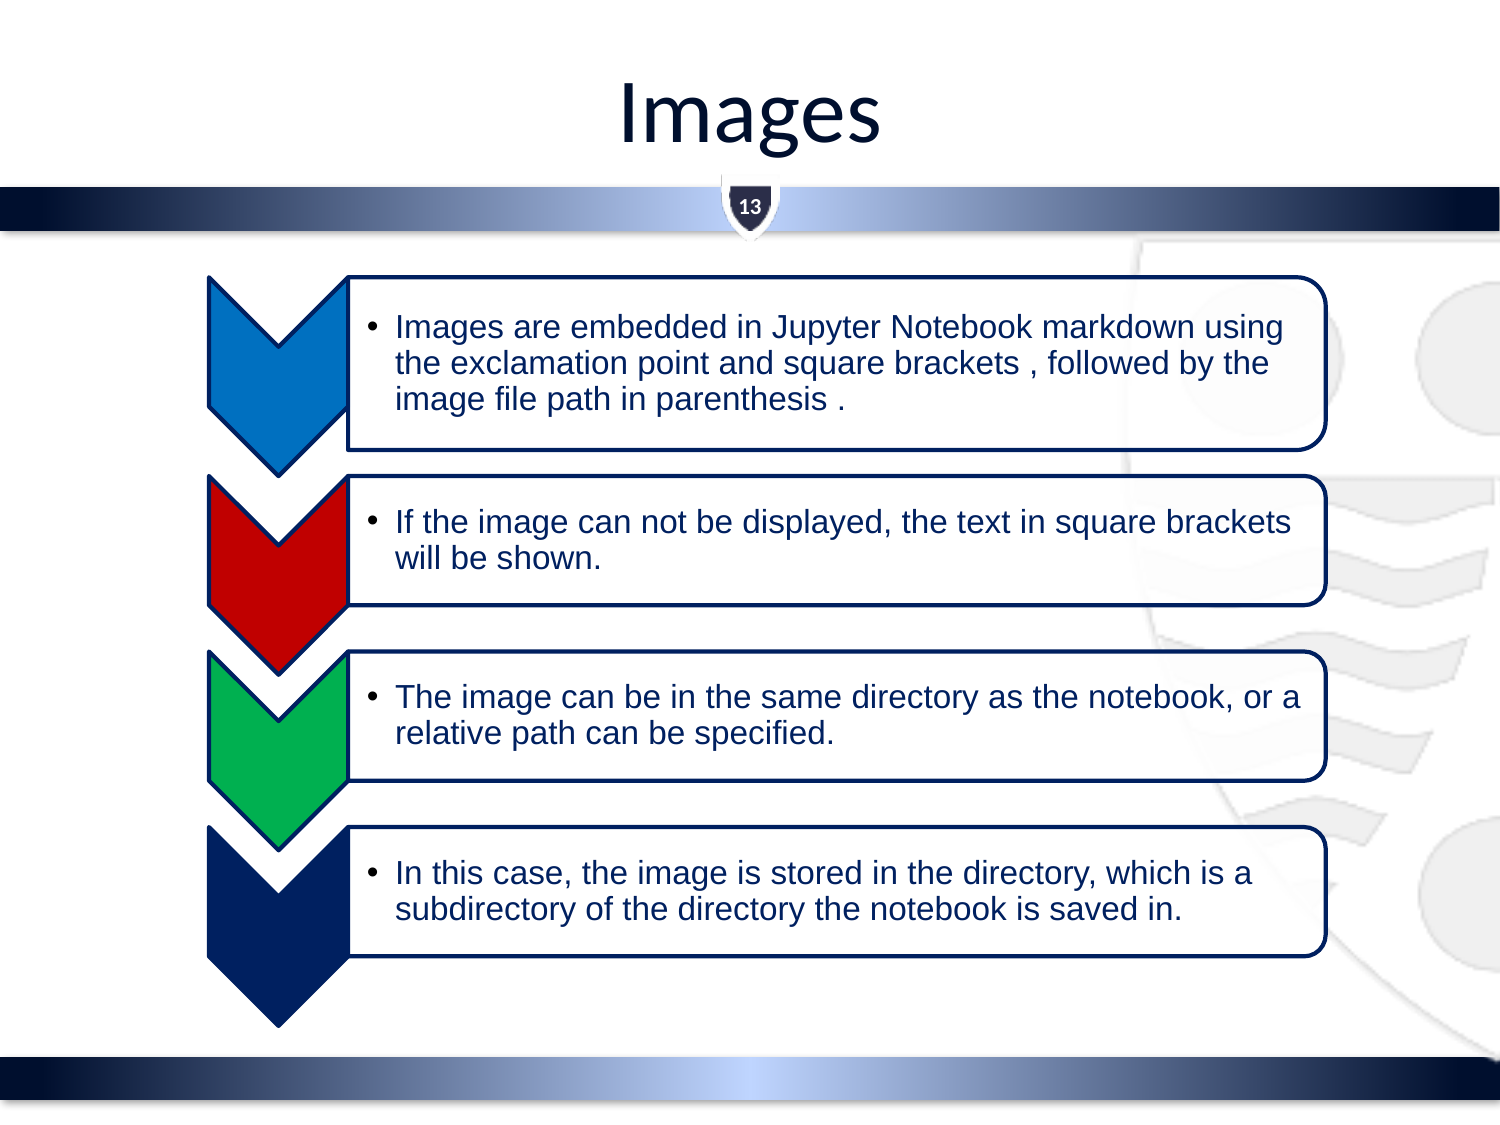

# Images
13

Images are embedded in Jupyter Notebook markdown using the exclamation point and square brackets , followed by the image file path in parenthesis .

If the image can not be displayed, the text in square brackets will be shown.

The image can be in the same directory as the notebook, or a relative path can be specified.

In this case, the image is stored in the directory, which is a subdirectory of the directory the notebook is saved in.